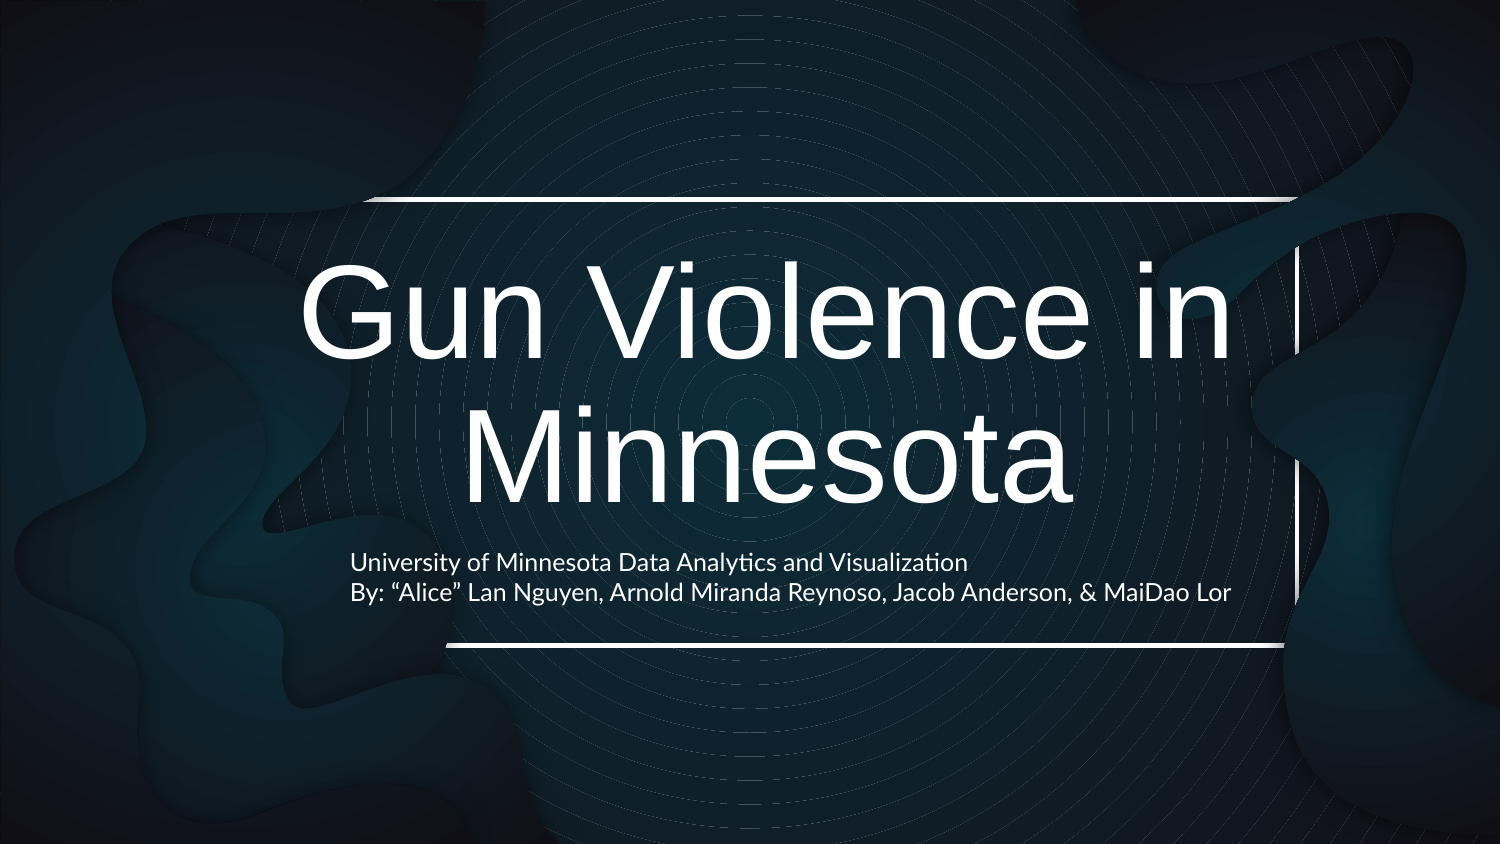

# Gun Violence in Minnesota
University of Minnesota Data Analytics and Visualization
By: “Alice” Lan Nguyen, Arnold Miranda Reynoso, Jacob Anderson, & MaiDao Lor